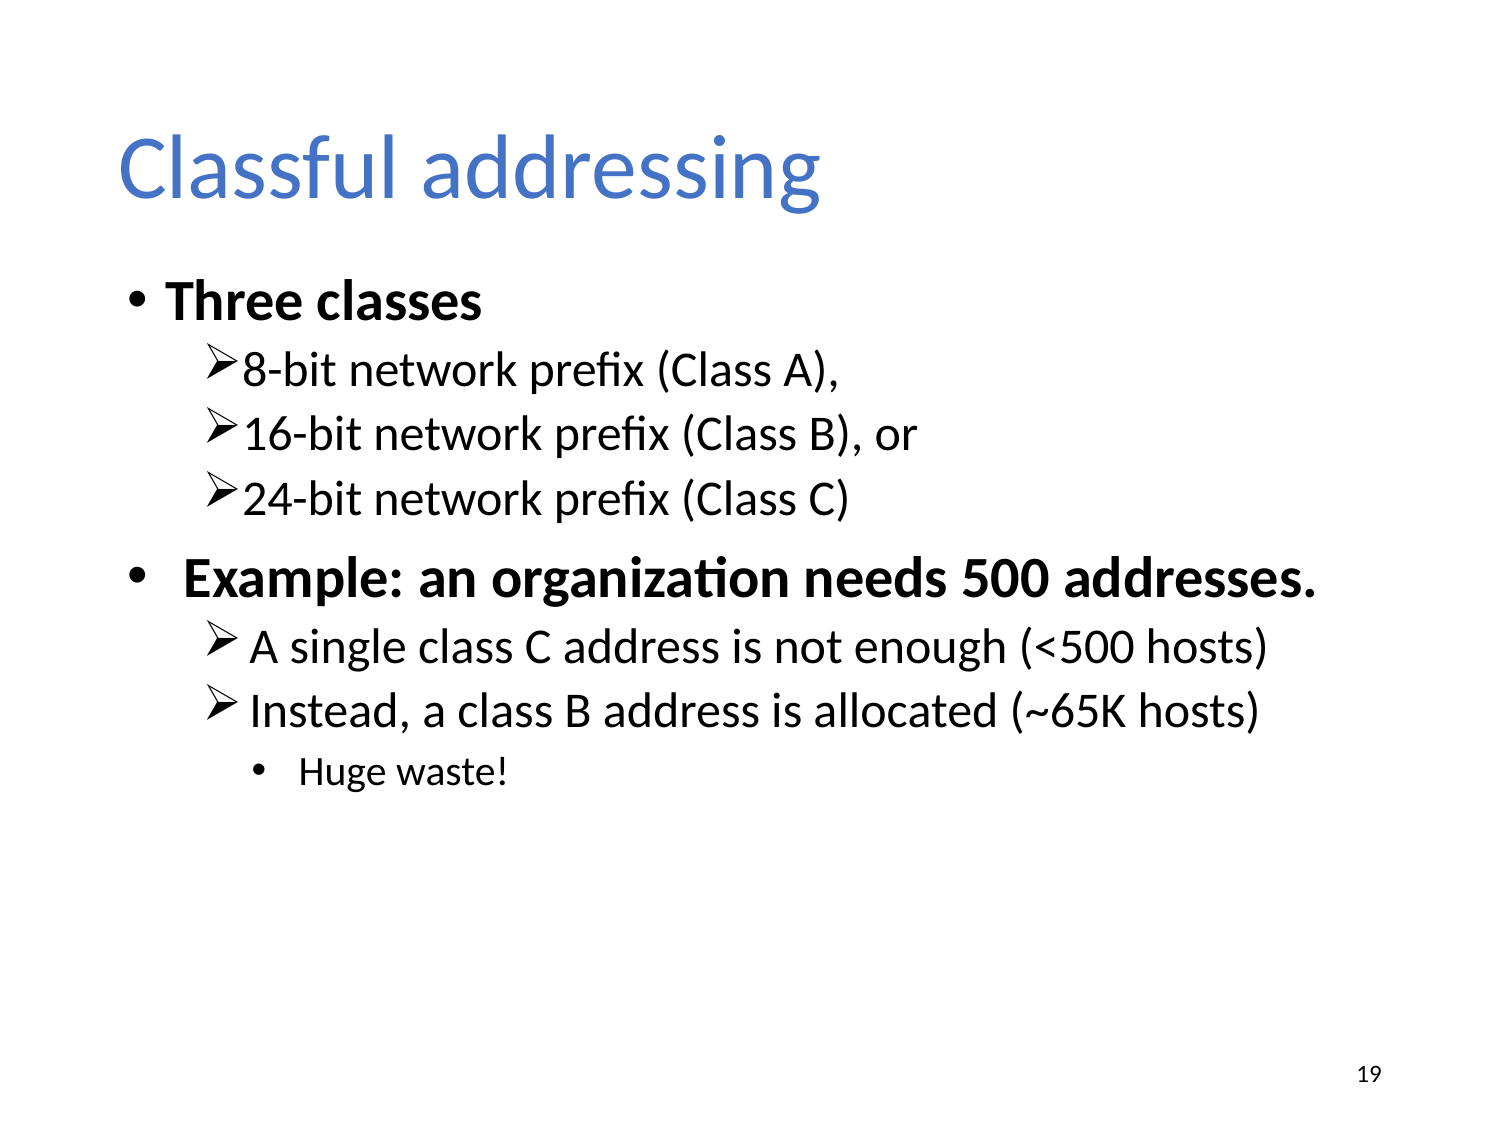

# Classful addressing
Three classes
8-bit network prefix (Class A),
16-bit network prefix (Class B), or
24-bit network prefix (Class C)
Example: an organization needs 500 addresses.
A single class C address is not enough (<500 hosts)
Instead, a class B address is allocated (~65K hosts)
Huge waste!

19